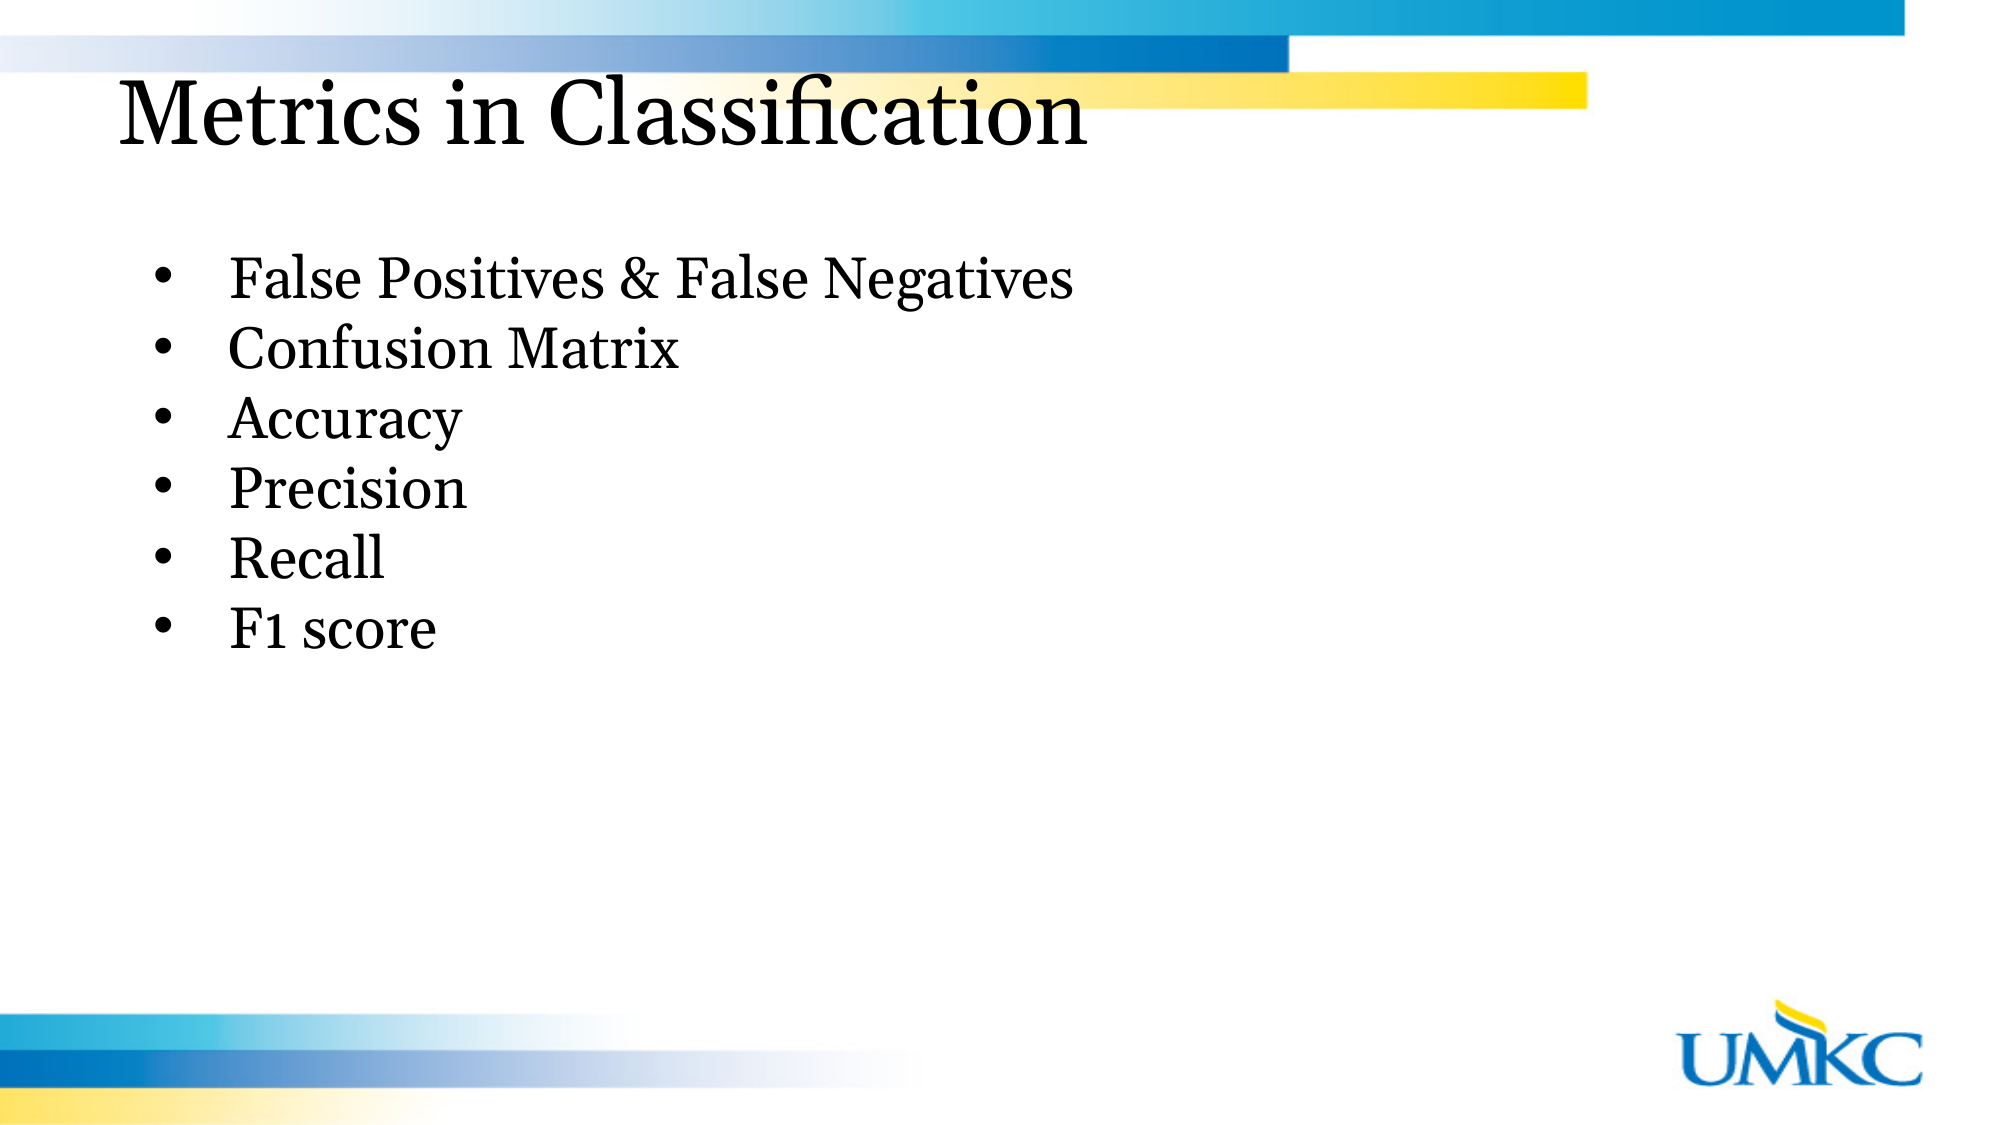

Metrics in Classification
False Positives & False Negatives
Confusion Matrix
Accuracy
Precision
Recall
F1 score